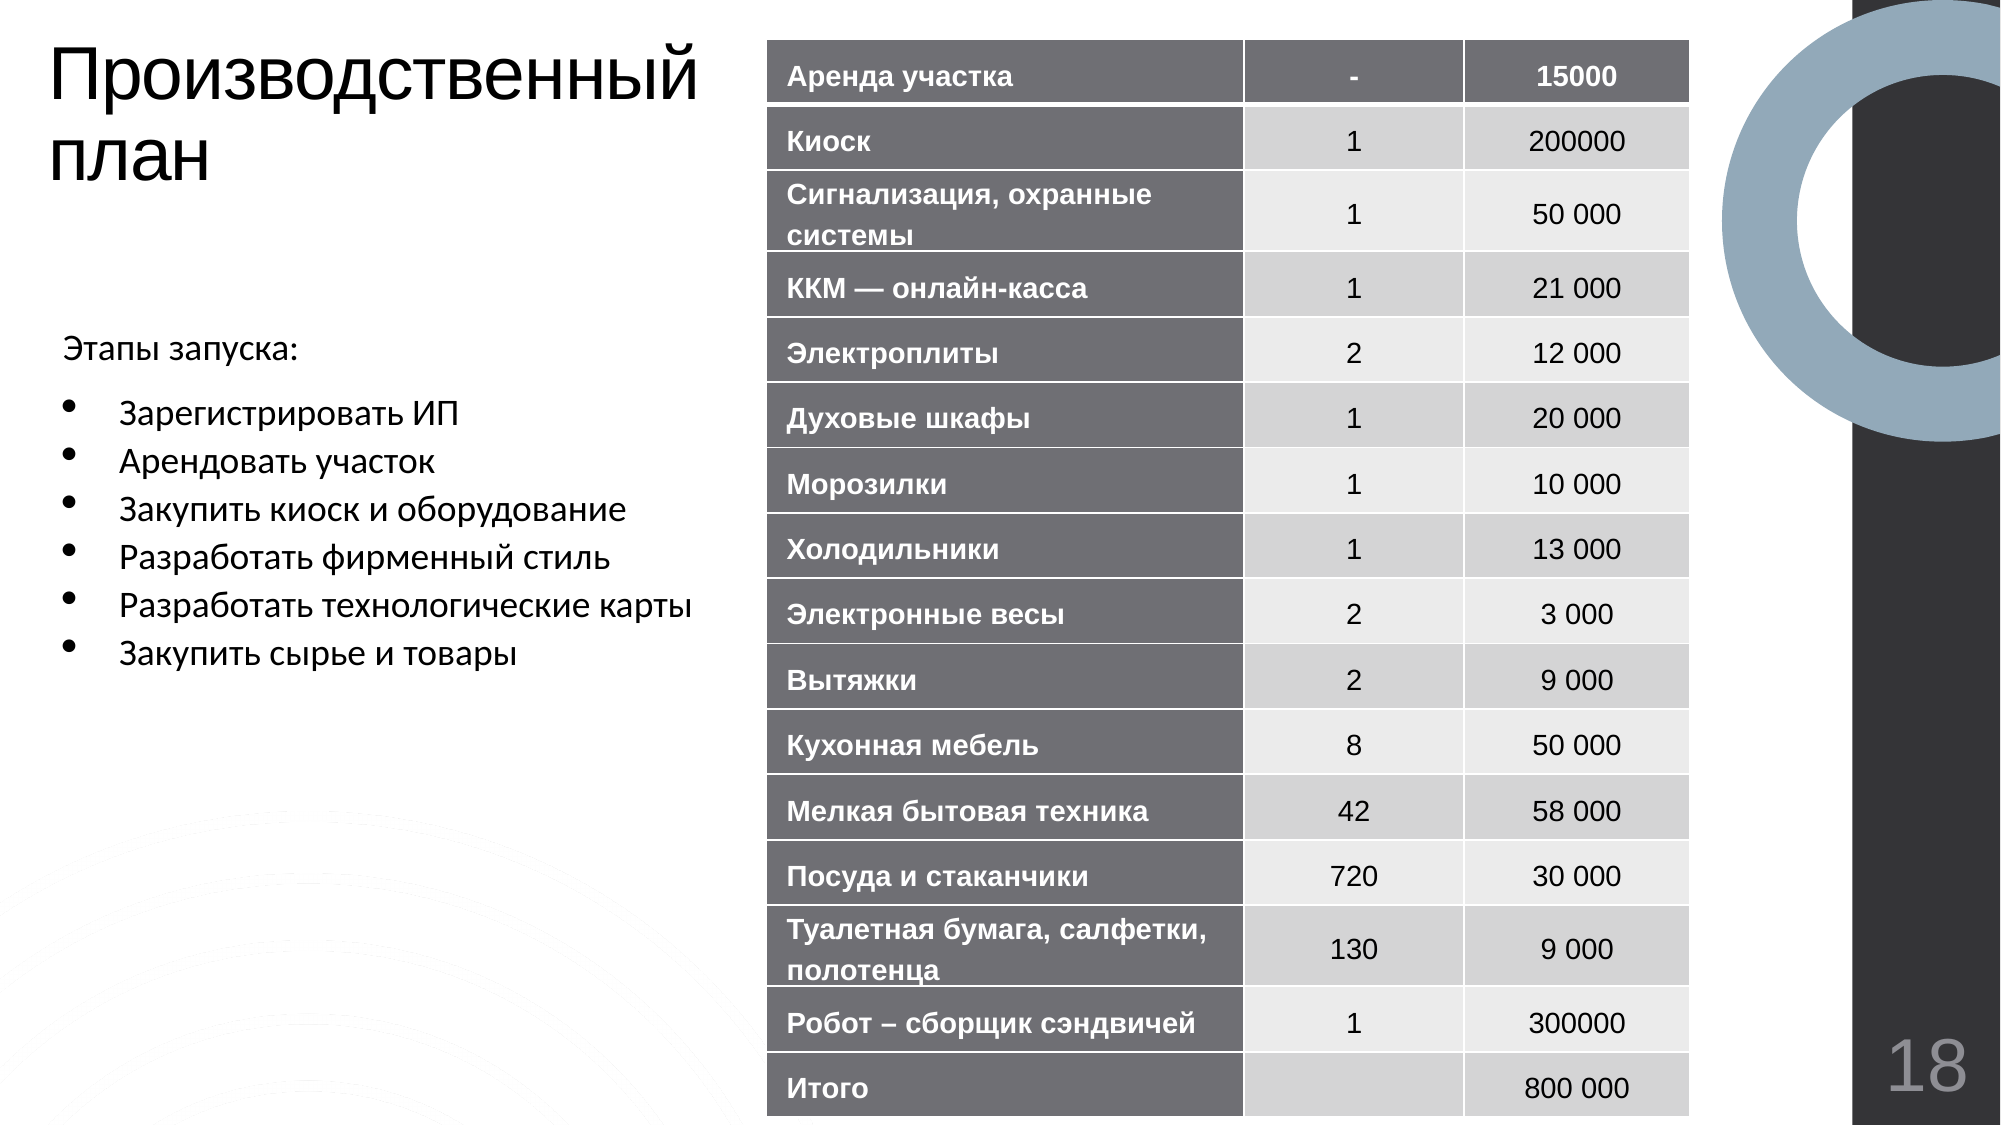

# Производственный план
| Аренда участка | - | 15000 |
| --- | --- | --- |
| Киоск | 1 | 200000 |
| Сигнализация, охранные системы | 1 | 50 000 |
| ККМ — онлайн-касса | 1 | 21 000 |
| Электроплиты | 2 | 12 000 |
| Духовые шкафы | 1 | 20 000 |
| Морозилки | 1 | 10 000 |
| Холодильники | 1 | 13 000 |
| Электронные весы | 2 | 3 000 |
| Вытяжки | 2 | 9 000 |
| Кухонная мебель | 8 | 50 000 |
| Мелкая бытовая техника | 42 | 58 000 |
| Посуда и стаканчики | 720 | 30 000 |
| Туалетная бумага, салфетки, полотенца | 130 | 9 000 |
| Робот – сборщик сэндвичей | 1 | 300000 |
| Итого |  | 800 000 |
Этапы запуска:
Зарегистрировать ИП
Арендовать участок
Закупить киоск и оборудование
Разработать фирменный стиль
Разработать технологические карты
Закупить сырье и товары

Узнайте о средствах, необходимых, чтобы побороть страх перед аудиторией
Узнайте, как страх перед аудиторией может помочь при выступлениях
18